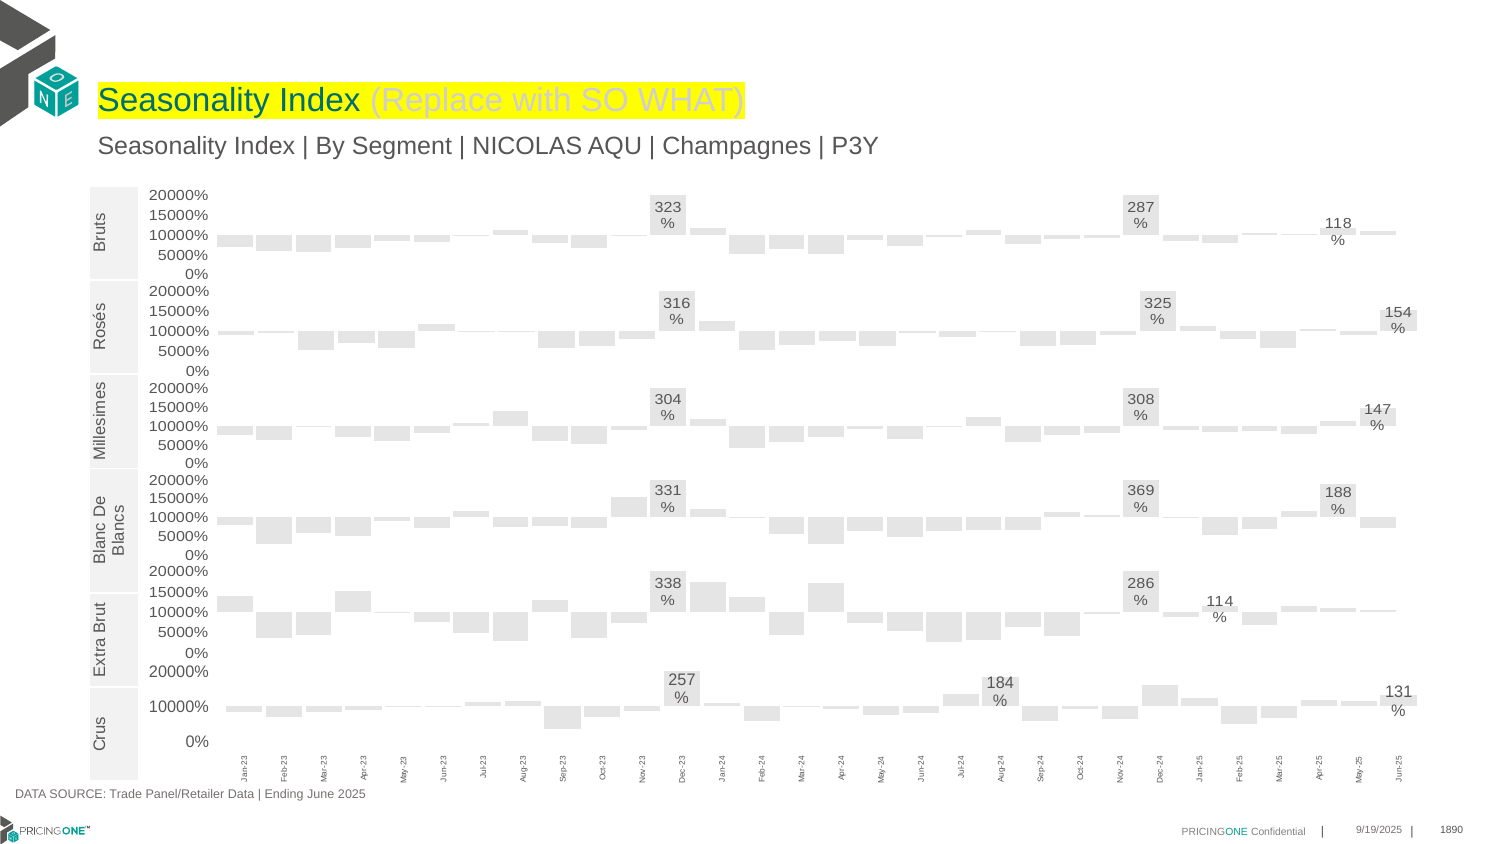

# Seasonality Index (Replace with SO WHAT)
Seasonality Index | By Segment | NICOLAS AQU | Champagnes | P3Y
| Bruts |
| --- |
| Rosés |
| Millesimes |
| Blanc De Blancs |
| Extra Brut |
| Crus |

### Chart

| Category | Sales index |
|---|---|
| Jan-23 | 69.0 |
| Feb-23 | 59.0 |
| Mar-23 | 56.0 |
| Apr-23 | 67.0 |
| May-23 | 85.0 |
| Jun-23 | 81.0 |
| Jul-23 | 98.0 |
| Aug-23 | 113.0 |
| Sep-23 | 79.0 |
| Oct-23 | 66.0 |
| Nov-23 | 98.0 |
| Dec-23 | 323.0 |
| Jan-24 | 118.0 |
| Feb-24 | 51.0 |
| Mar-24 | 65.0 |
| Apr-24 | 51.0 |
| May-24 | 87.0 |
| Jun-24 | 71.0 |
| Jul-24 | 95.0 |
| Aug-24 | 112.0 |
| Sep-24 | 77.0 |
| Oct-24 | 89.0 |
| Nov-24 | 91.0 |
| Dec-24 | 287.0 |
| Jan-25 | 84.0 |
| Feb-25 | 79.0 |
| Mar-25 | 104.0 |
| Apr-25 | 102.0 |
| May-25 | 118.0 |
| Jun-25 | 109.0 |

### Chart

| Category | Sales index |
|---|---|
| Jan-23 | 91.0 |
| Feb-23 | 95.0 |
| Mar-23 | 52.0 |
| Apr-23 | 69.0 |
| May-23 | 57.0 |
| Jun-23 | 117.0 |
| Jul-23 | 98.0 |
| Aug-23 | 101.0 |
| Sep-23 | 58.0 |
| Oct-23 | 61.0 |
| Nov-23 | 79.0 |
| Dec-23 | 316.0 |
| Jan-24 | 124.0 |
| Feb-24 | 51.0 |
| Mar-24 | 65.0 |
| Apr-24 | 74.0 |
| May-24 | 61.0 |
| Jun-24 | 95.0 |
| Jul-24 | 84.0 |
| Aug-24 | 97.0 |
| Sep-24 | 62.0 |
| Oct-24 | 65.0 |
| Nov-24 | 91.0 |
| Dec-24 | 325.0 |
| Jan-25 | 112.0 |
| Feb-25 | 79.0 |
| Mar-25 | 57.0 |
| Apr-25 | 105.0 |
| May-25 | 90.0 |
| Jun-25 | 154.0 |

### Chart

| Category | Sales index |
|---|---|
| Jan-23 | 77.0 |
| Feb-23 | 61.0 |
| Mar-23 | 96.0 |
| Apr-23 | 69.0 |
| May-23 | 60.0 |
| Jun-23 | 82.0 |
| Jul-23 | 107.0 |
| Aug-23 | 139.0 |
| Sep-23 | 59.0 |
| Oct-23 | 52.0 |
| Nov-23 | 88.0 |
| Dec-23 | 304.0 |
| Jan-24 | 119.0 |
| Feb-24 | 41.0 |
| Mar-24 | 56.0 |
| Apr-24 | 70.0 |
| May-24 | 92.0 |
| Jun-24 | 66.0 |
| Jul-24 | 99.0 |
| Aug-24 | 125.0 |
| Sep-24 | 58.0 |
| Oct-24 | 76.0 |
| Nov-24 | 82.0 |
| Dec-24 | 308.0 |
| Jan-25 | 89.0 |
| Feb-25 | 84.0 |
| Mar-25 | 86.0 |
| Apr-25 | 78.0 |
| May-25 | 114.0 |
| Jun-25 | 147.0 |

### Chart

| Category | Sales index |
|---|---|
| Jan-23 | 79.0 |
| Feb-23 | 28.0 |
| Mar-23 | 57.0 |
| Apr-23 | 49.0 |
| May-23 | 90.0 |
| Jun-23 | 70.0 |
| Jul-23 | 116.0 |
| Aug-23 | 73.0 |
| Sep-23 | 76.0 |
| Oct-23 | 70.0 |
| Nov-23 | 154.0 |
| Dec-23 | 331.0 |
| Jan-24 | 121.0 |
| Feb-24 | 97.0 |
| Mar-24 | 56.0 |
| Apr-24 | 28.0 |
| May-24 | 64.0 |
| Jun-24 | 47.0 |
| Jul-24 | 63.0 |
| Aug-24 | 66.0 |
| Sep-24 | 65.0 |
| Oct-24 | 114.0 |
| Nov-24 | 105.0 |
| Dec-24 | 369.0 |
| Jan-25 | 99.0 |
| Feb-25 | 53.0 |
| Mar-25 | 69.0 |
| Apr-25 | 117.0 |
| May-25 | 188.0 |
| Jun-25 | 70.0 |

### Chart

| Category | Sales index |
|---|---|
| Jan-23 | 140.0 |
| Feb-23 | 37.0 |
| Mar-23 | 43.0 |
| Apr-23 | 151.0 |
| May-23 | 98.0 |
| Jun-23 | 74.0 |
| Jul-23 | 48.0 |
| Aug-23 | 29.0 |
| Sep-23 | 130.0 |
| Oct-23 | 35.0 |
| Nov-23 | 72.0 |
| Dec-23 | 338.0 |
| Jan-24 | 174.0 |
| Feb-24 | 137.0 |
| Mar-24 | 43.0 |
| Apr-24 | 172.0 |
| May-24 | 72.0 |
| Jun-24 | 52.0 |
| Jul-24 | 27.0 |
| Aug-24 | 31.0 |
| Sep-24 | 64.0 |
| Oct-24 | 41.0 |
| Nov-24 | 95.0 |
| Dec-24 | 286.0 |
| Jan-25 | 87.0 |
| Feb-25 | 114.0 |
| Mar-25 | 67.0 |
| Apr-25 | 114.0 |
| May-25 | 110.0 |
| Jun-25 | 104.0 |

### Chart

| Category | Sales index |
|---|---|
| Jan-23 | 83.0 |
| Feb-23 | 69.0 |
| Mar-23 | 82.0 |
| Apr-23 | 89.0 |
| May-23 | 101.0 |
| Jun-23 | 99.0 |
| Jul-23 | 111.0 |
| Aug-23 | 115.0 |
| Sep-23 | 35.0 |
| Oct-23 | 69.0 |
| Nov-23 | 84.0 |
| Dec-23 | 257.0 |
| Jan-24 | 108.0 |
| Feb-24 | 58.0 |
| Mar-24 | 96.0 |
| Apr-24 | 90.0 |
| May-24 | 75.0 |
| Jun-24 | 79.0 |
| Jul-24 | 134.0 |
| Aug-24 | 184.0 |
| Sep-24 | 58.0 |
| Oct-24 | 92.0 |
| Nov-24 | 62.0 |
| Dec-24 | 159.0 |
| Jan-25 | 122.0 |
| Feb-25 | 48.0 |
| Mar-25 | 66.0 |
| Apr-25 | 118.0 |
| May-25 | 113.0 |
| Jun-25 | 131.0 |
DATA SOURCE: Trade Panel/Retailer Data | Ending June 2025

9/19/2025
1890